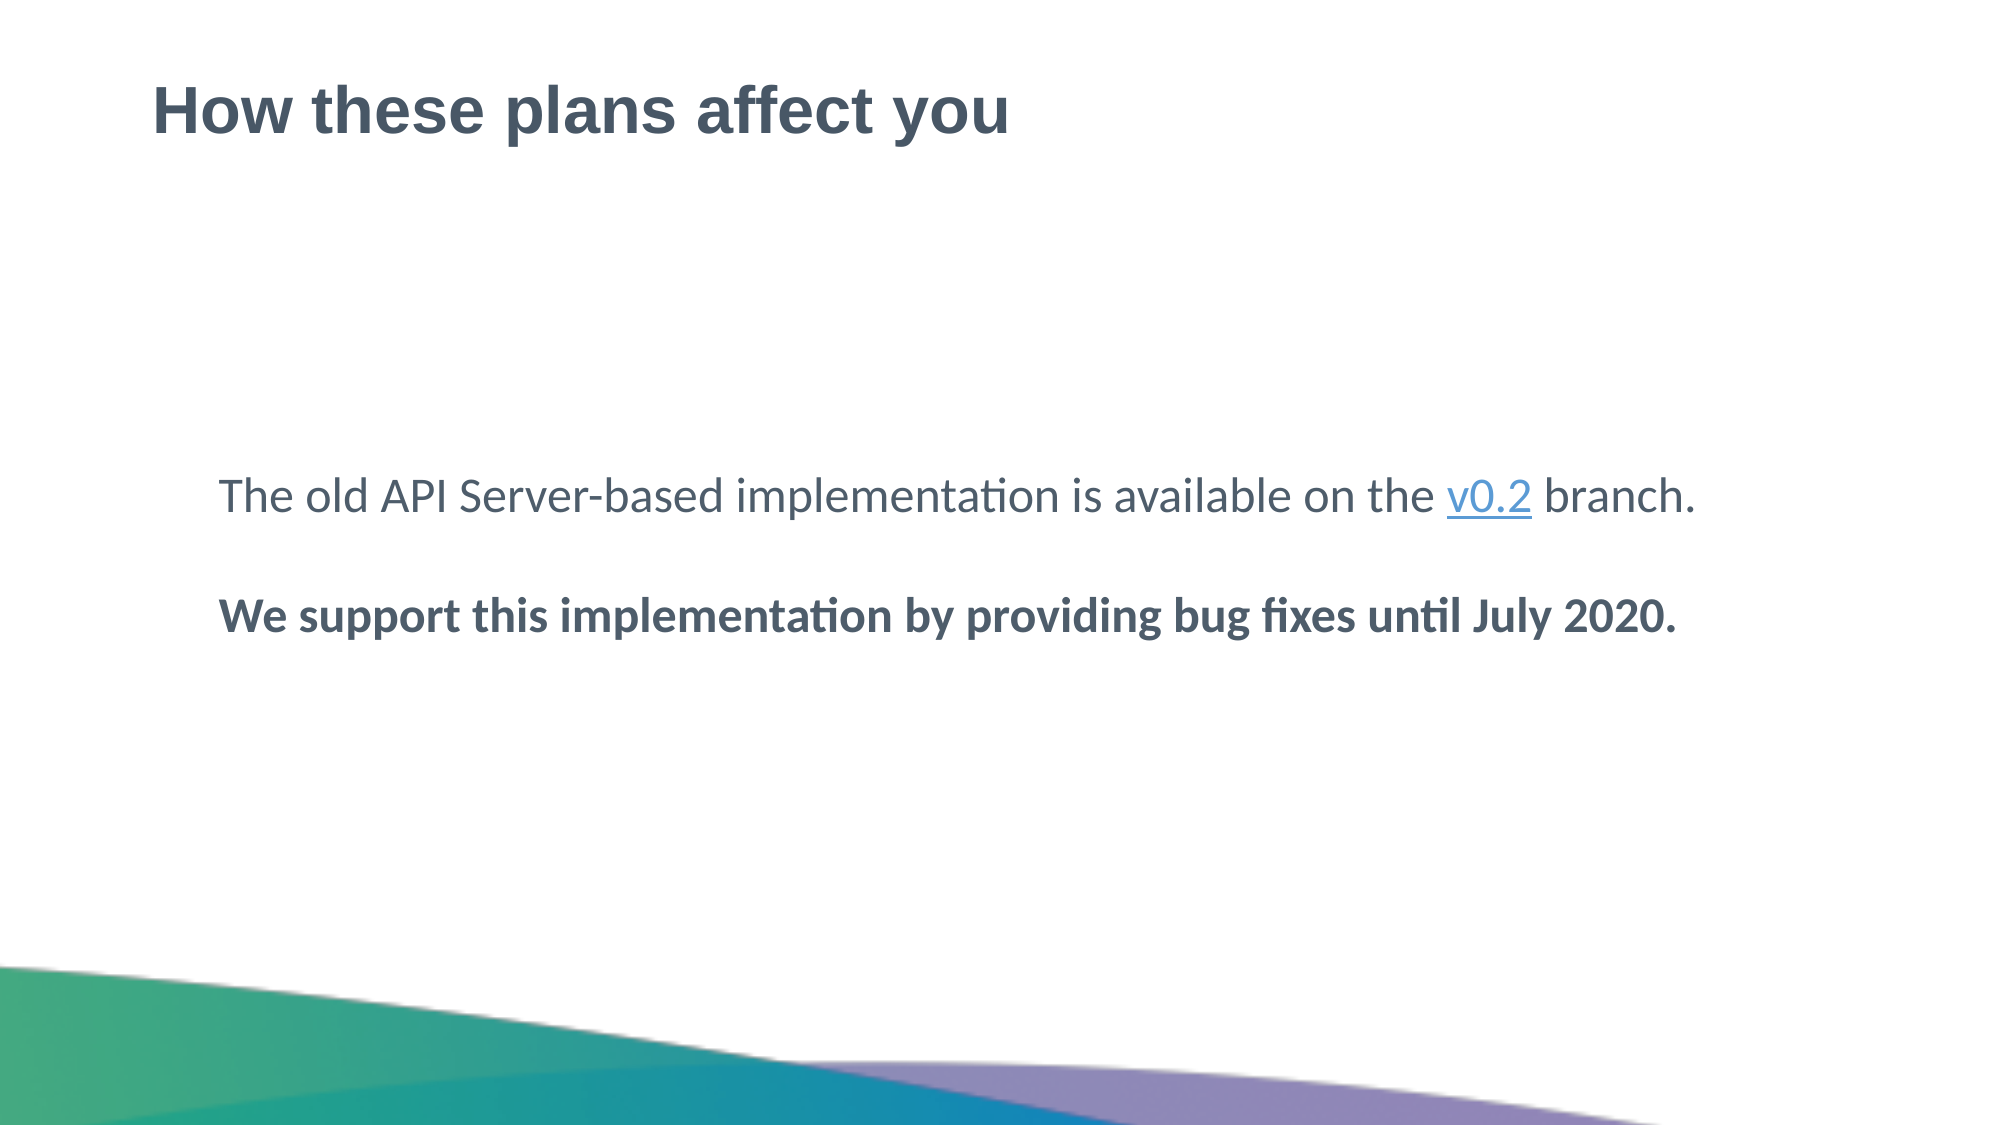

# How these plans affect you
The old API Server-based implementation is available on the v0.2 branch.
We support this implementation by providing bug fixes until July 2020.